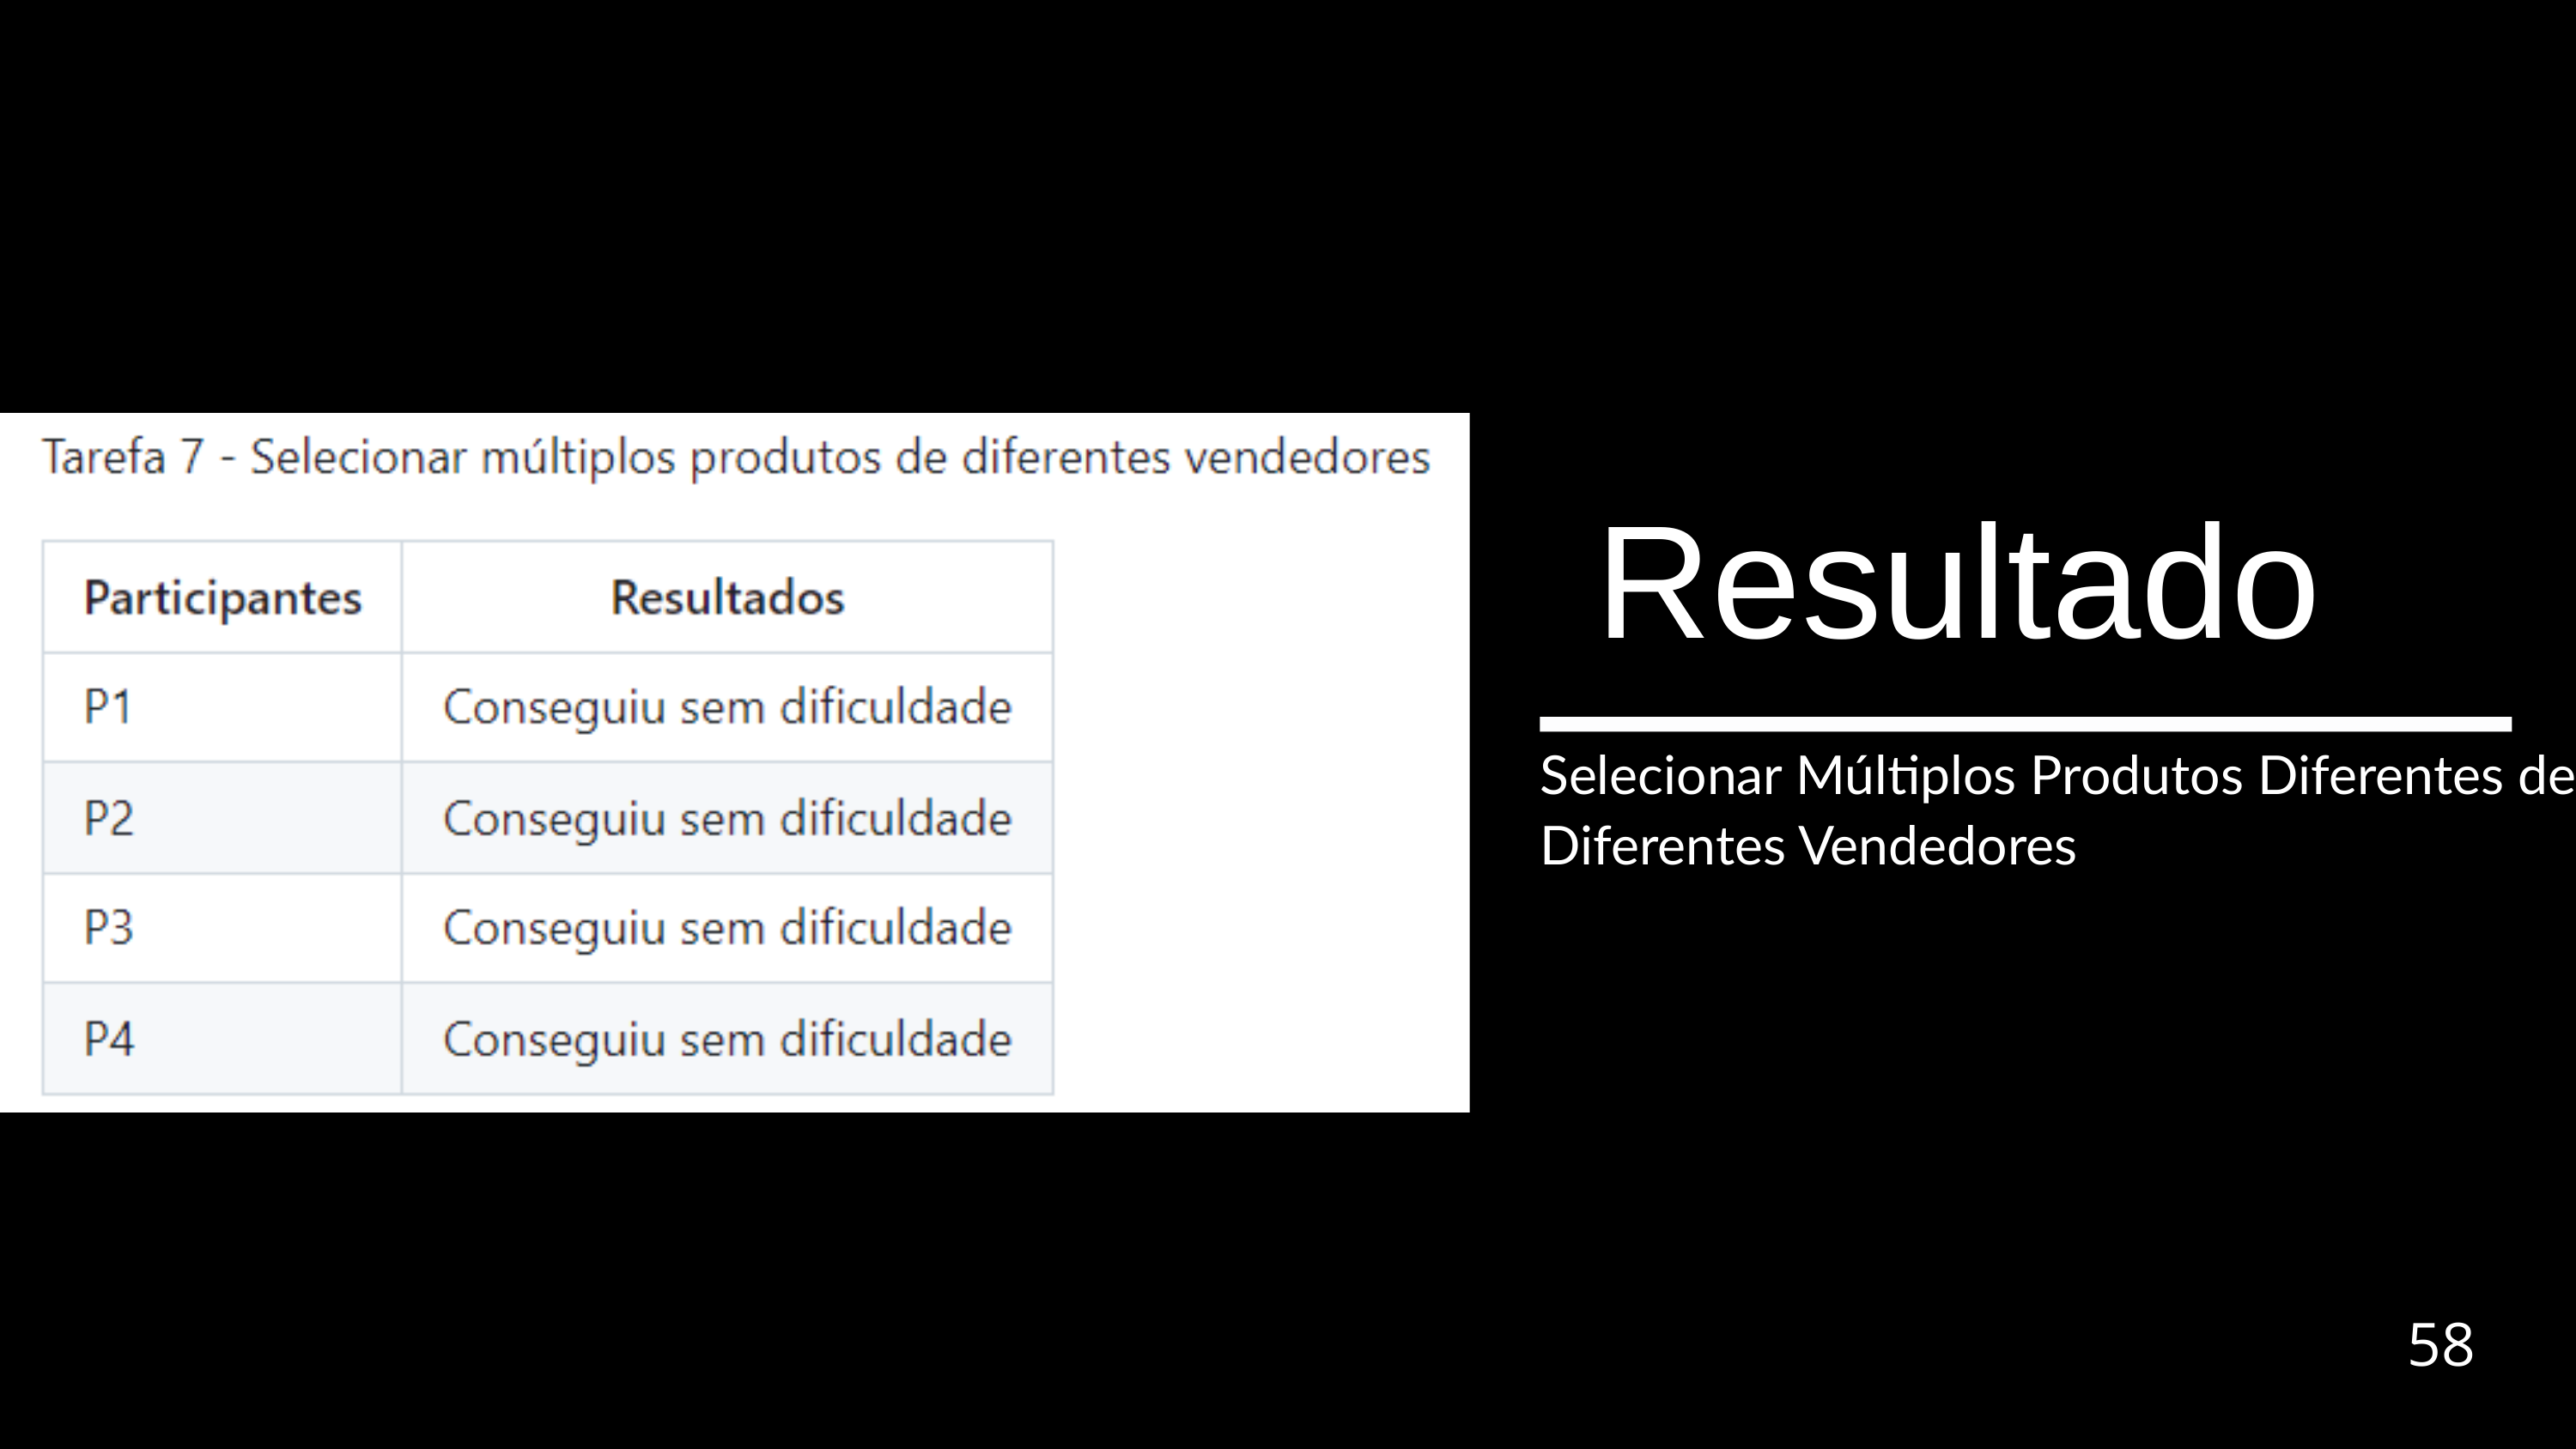

Resultado

Selecionar Múltiplos Produtos Diferentes de Diferentes Vendedores
58